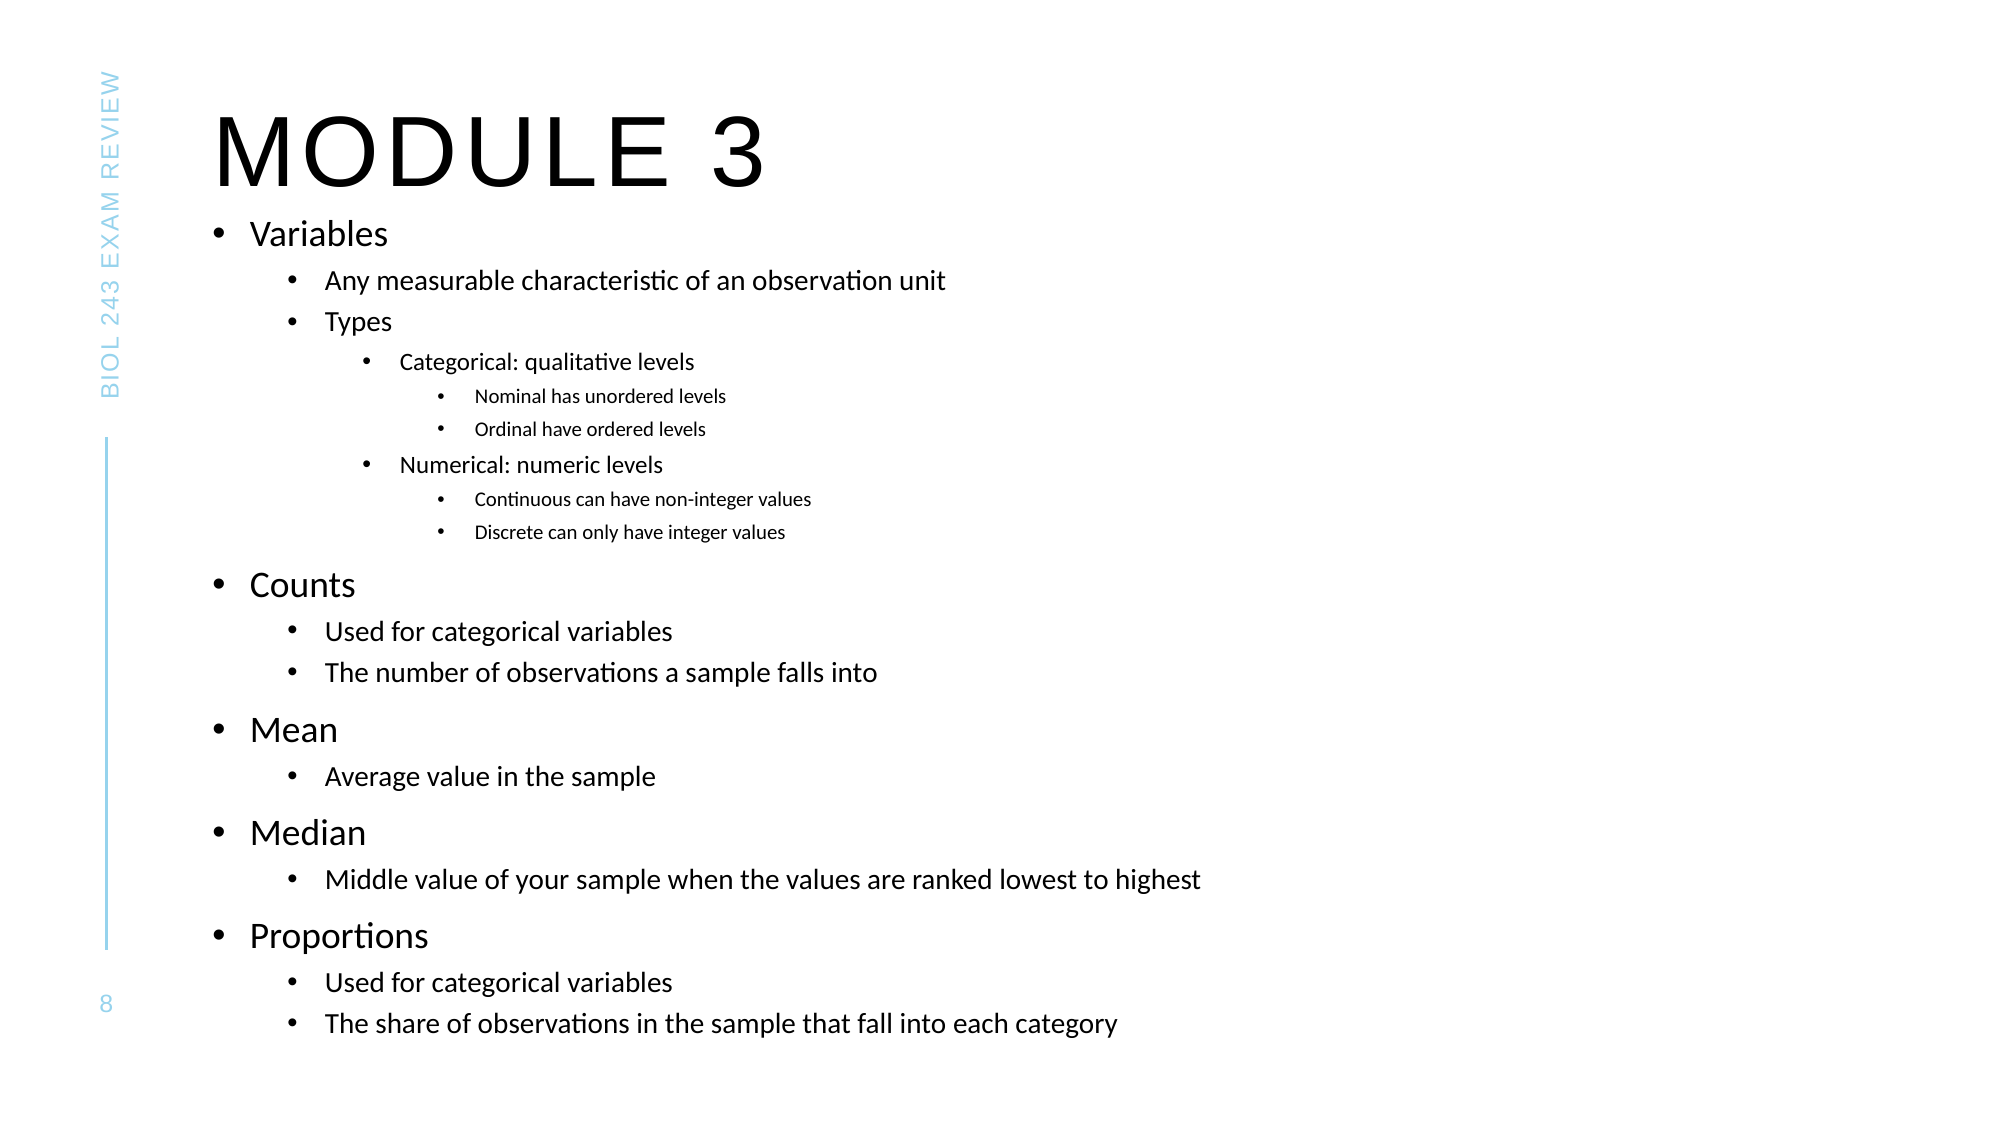

# Module 3
Variables
Any measurable characteristic of an observation unit
Types
Categorical: qualitative levels
Nominal has unordered levels
Ordinal have ordered levels
Numerical: numeric levels
Continuous can have non-integer values
Discrete can only have integer values
Counts
Used for categorical variables
The number of observations a sample falls into
Mean
Average value in the sample
Median
Middle value of your sample when the values are ranked lowest to highest
Proportions
Used for categorical variables
The share of observations in the sample that fall into each category
Biol 243 Exam Review
8